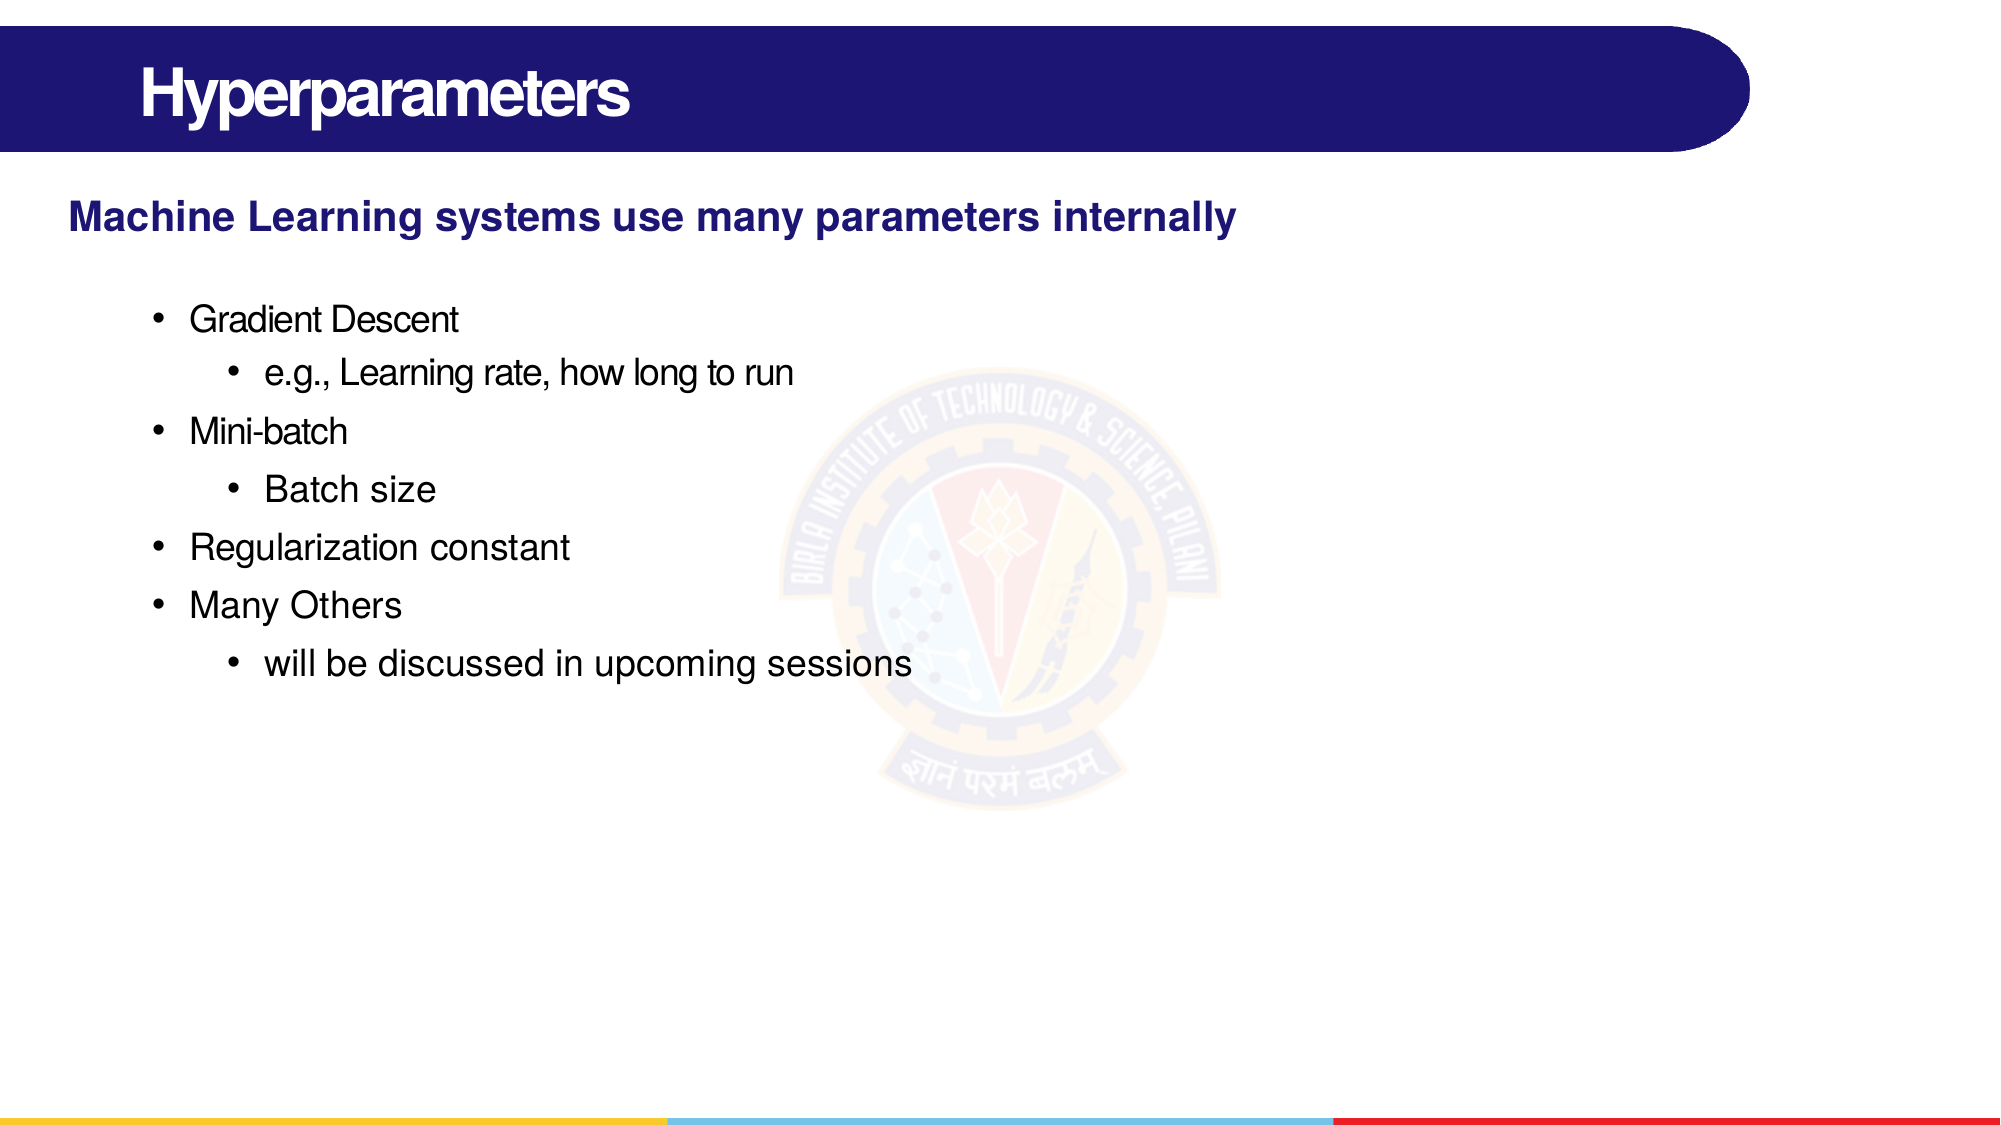

# Hyperparameters
Machine Learning systems use many parameters internally
Gradient Descent
e.g., Learning rate, how long to run
Mini-batch
Batch size
Regularization constant
Many Others
will be discussed in upcoming sessions